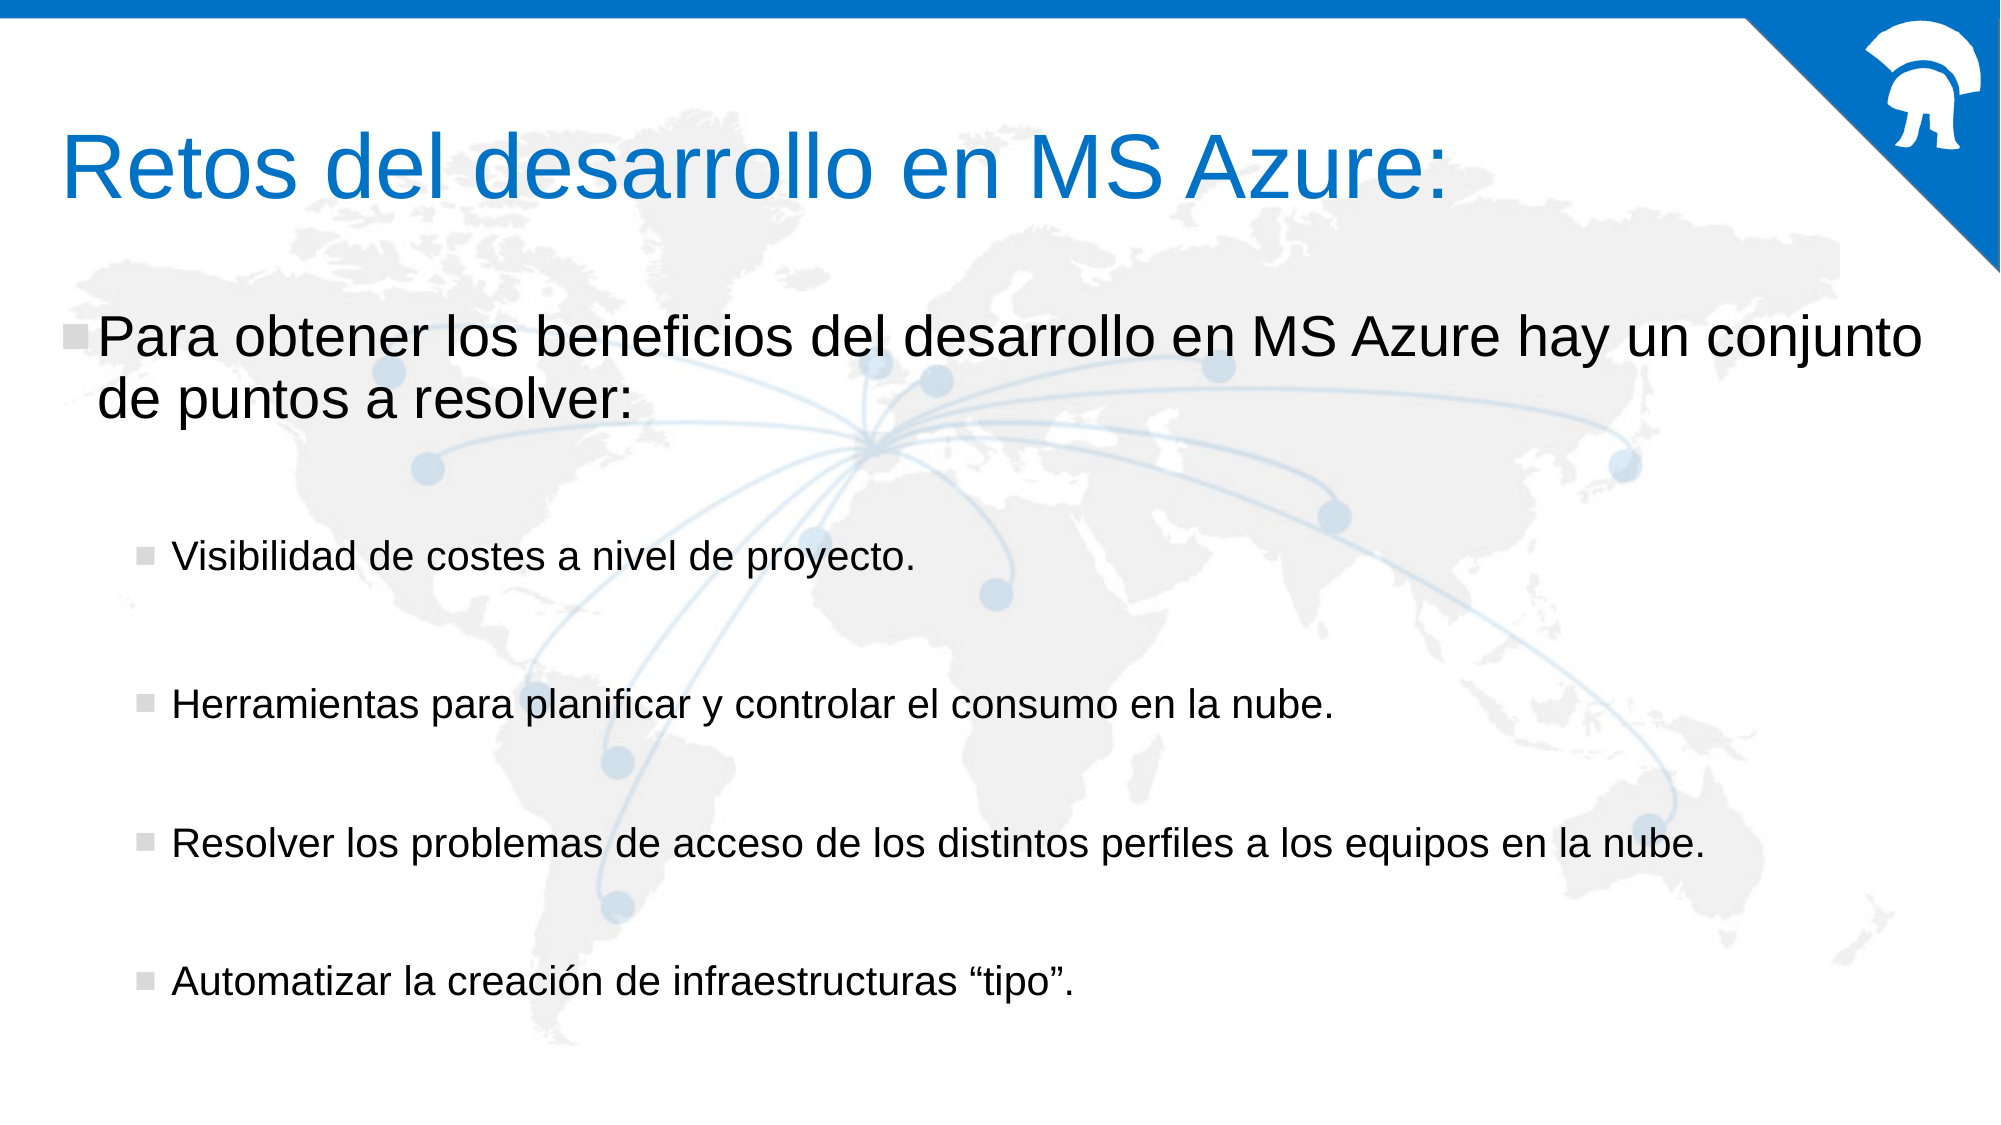

# Retos del desarrollo en MS Azure:
Para obtener los beneficios del desarrollo en MS Azure hay un conjunto de puntos a resolver:

Visibilidad de costes a nivel de proyecto.

Herramientas para planificar y controlar el consumo en la nube.

Resolver los problemas de acceso de los distintos perfiles a los equipos en la nube.

Automatizar la creación de infraestructuras “tipo”.